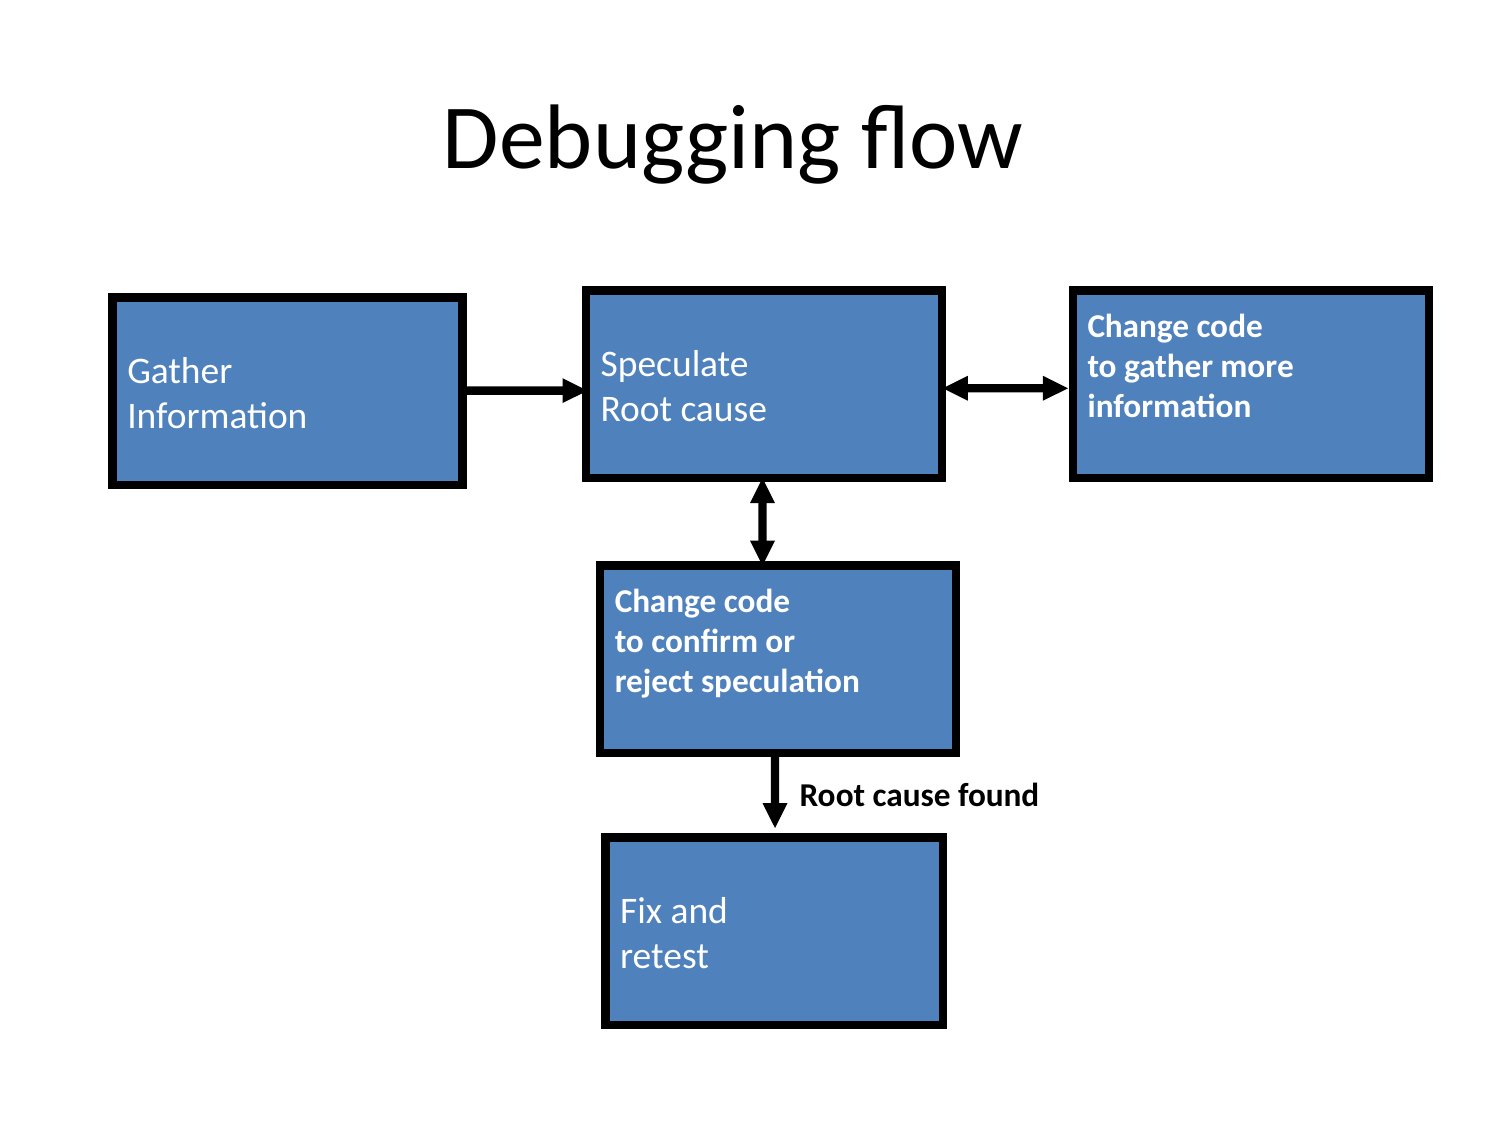

# Debugging flow
Speculate
Root cause
Change code
to gather more
information

Gather
Information

Change code
to confirm or
reject speculation

Root cause found
Fix and
retest